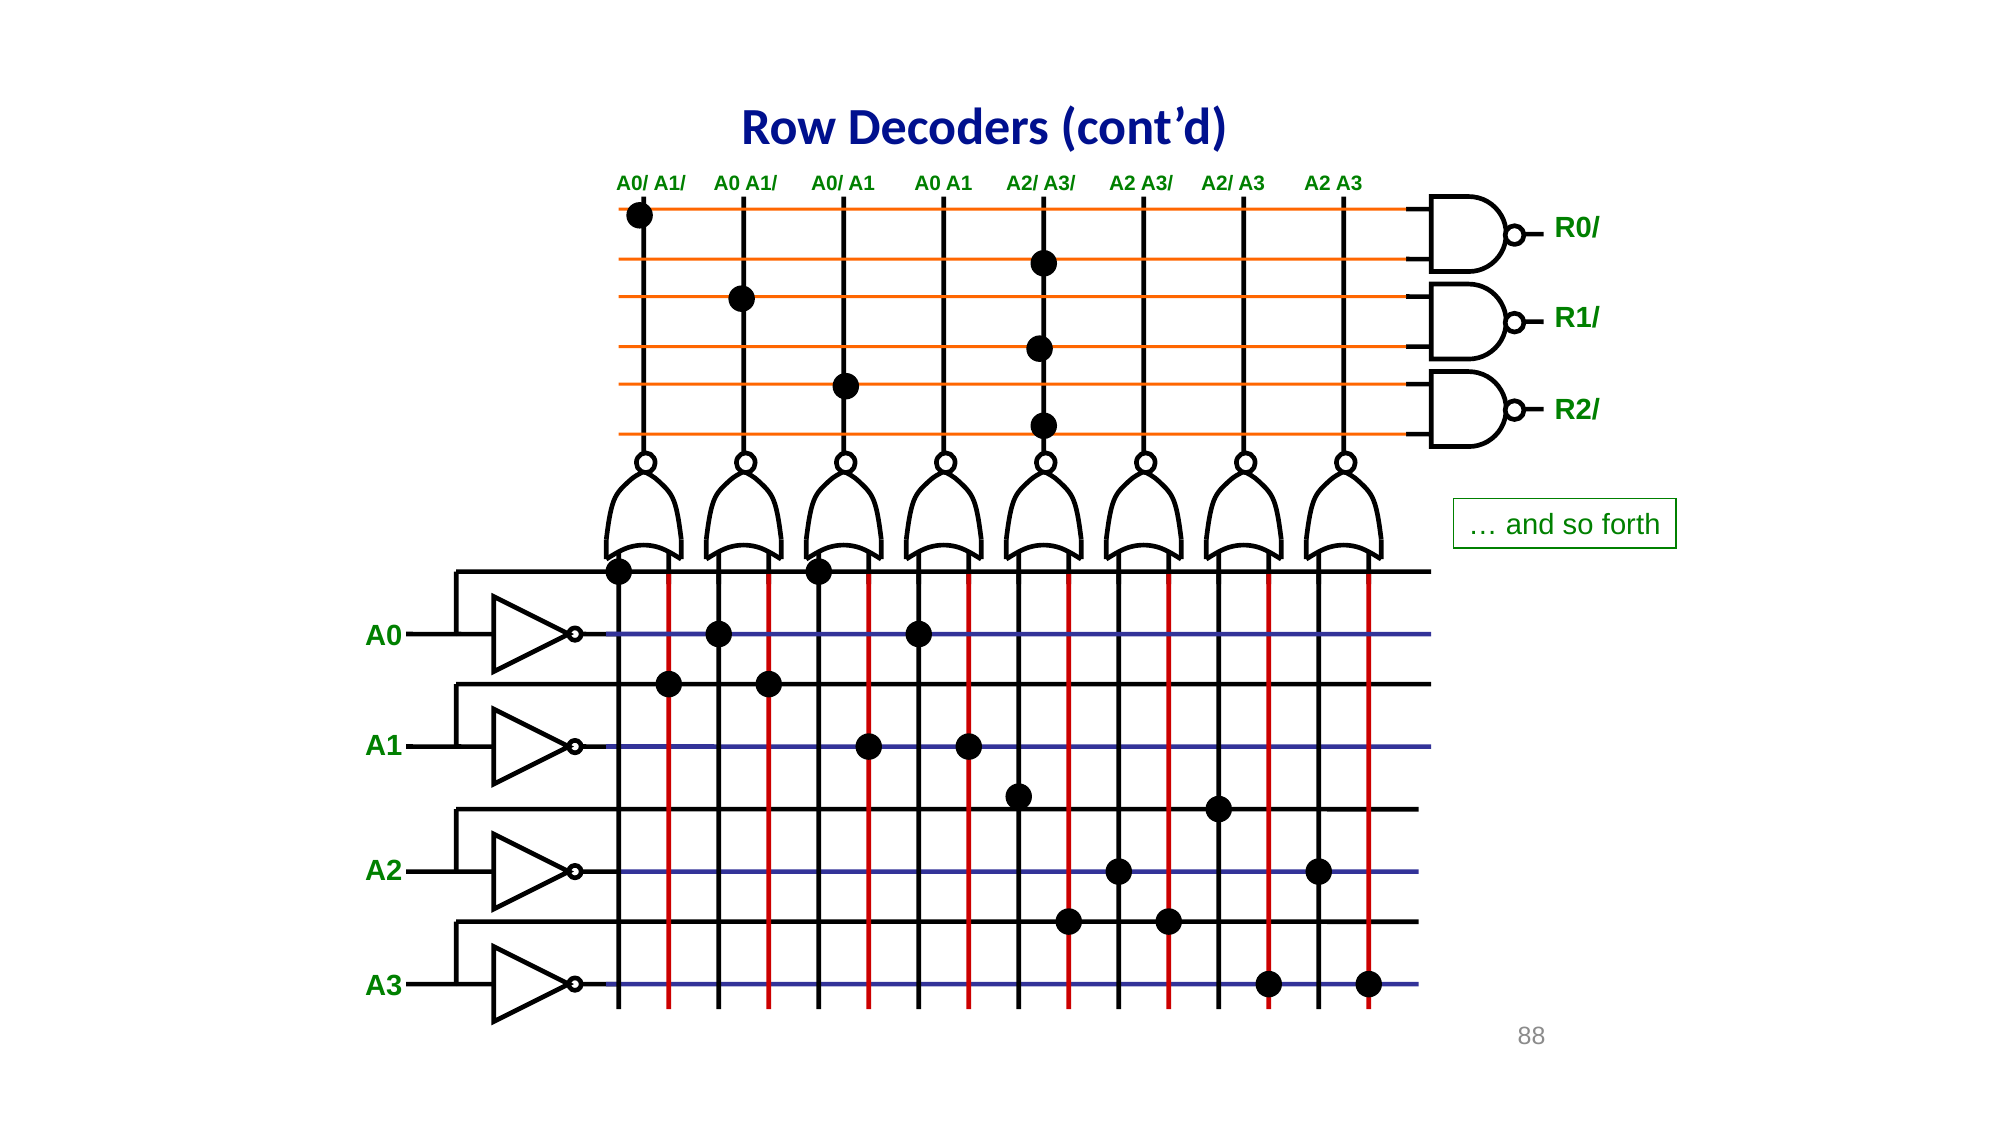

Row Decoders (cont’d)
A0/ A1/     A0 A1/      A0/ A1       A0 A1      A2/ A3/      A2 A3/     A2/ A3       A2 A3

R0/

R1/

R2/

… and so forth

A0

A1

A2

A3

88